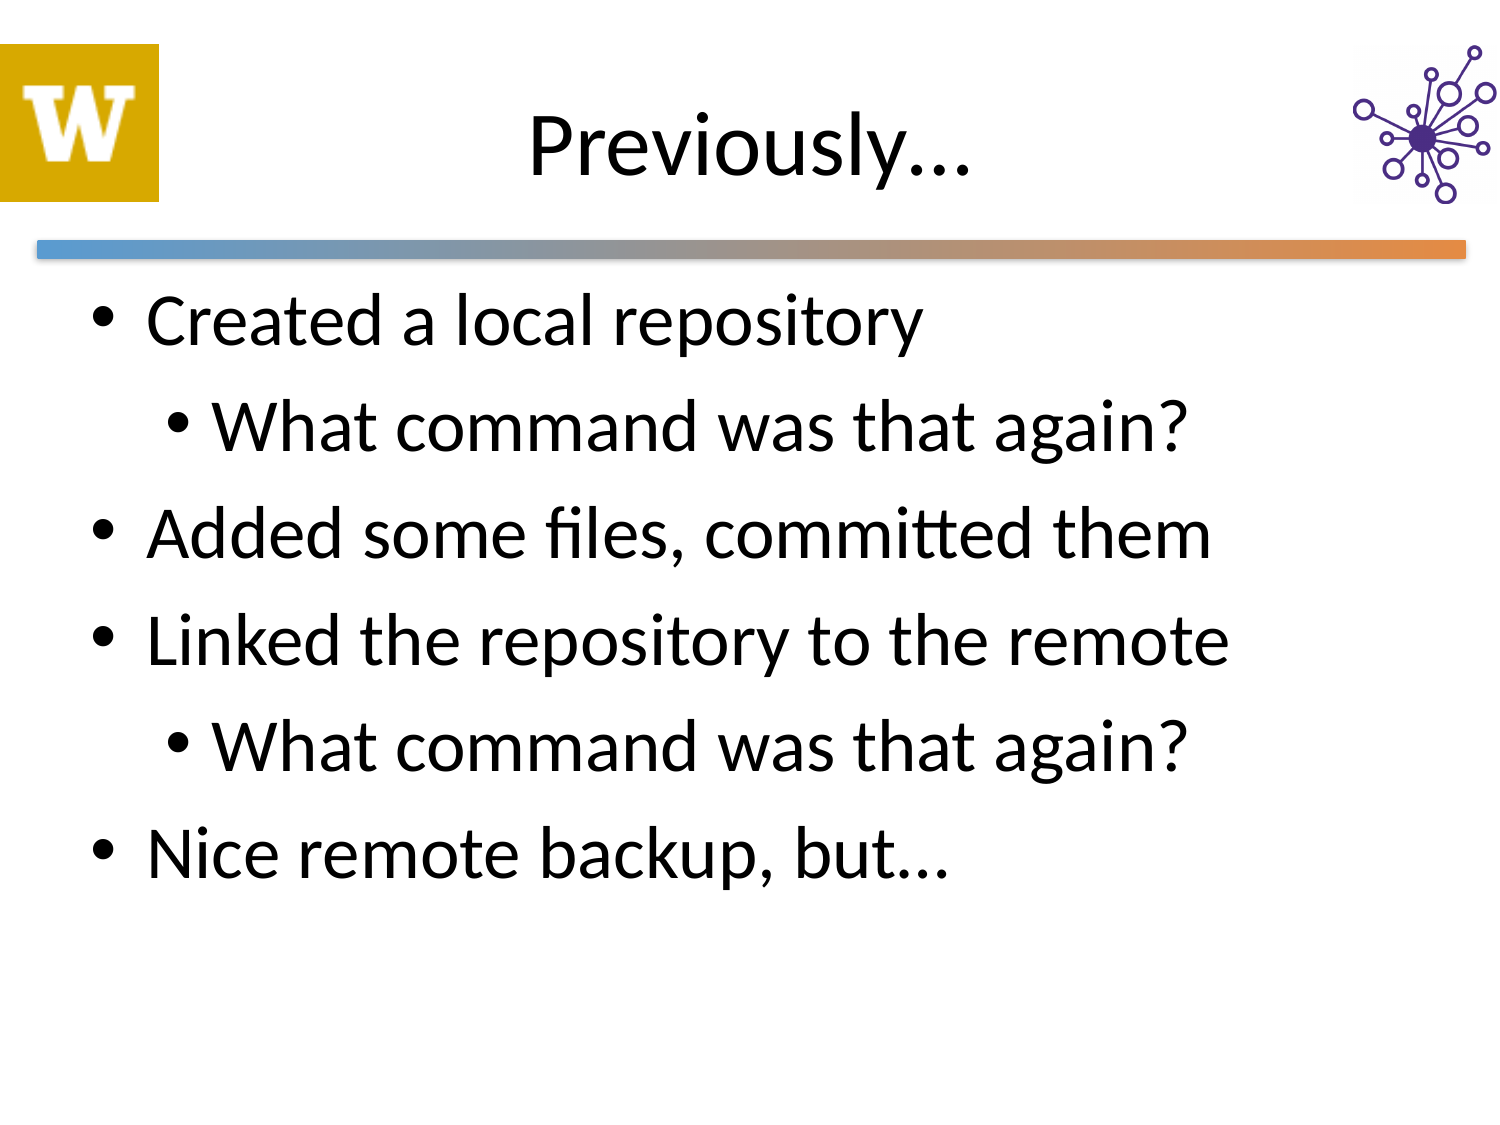

# Previously…
Created a local repository
What command was that again?
Added some files, committed them
Linked the repository to the remote
What command was that again?
Nice remote backup, but…